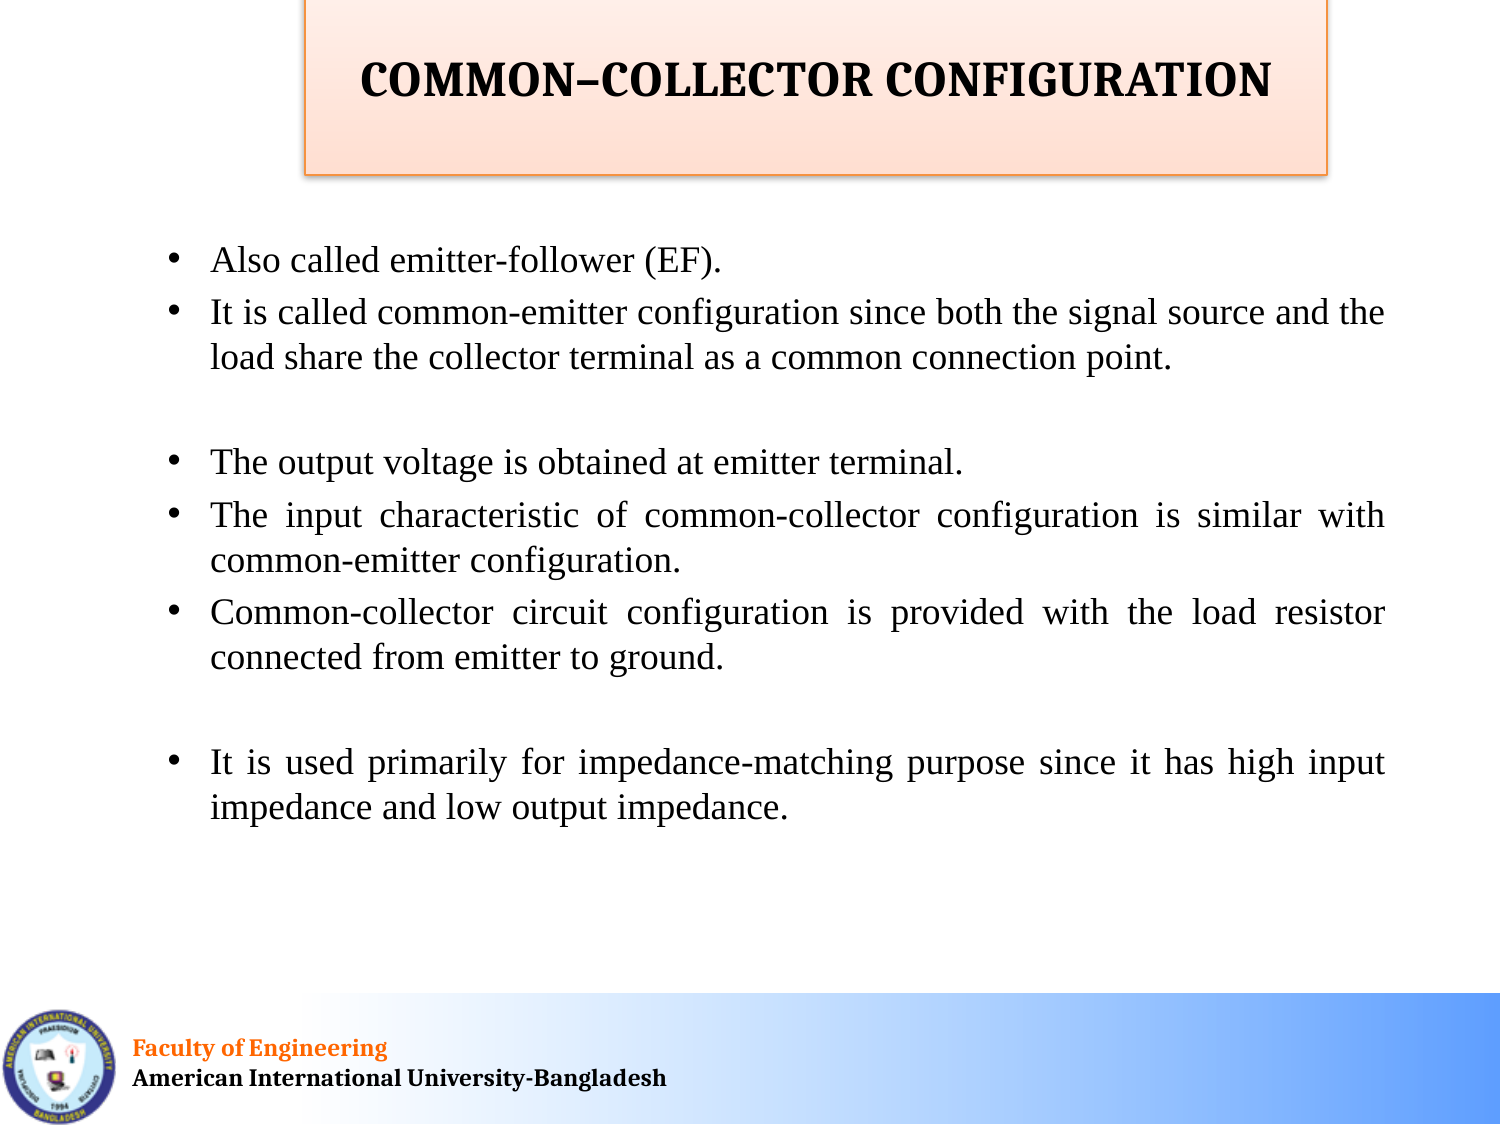

# COMMON–COLLECTOR CONFIGURATION
Also called emitter-follower (EF).
It is called common-emitter configuration since both the signal source and the load share the collector terminal as a common connection point.

The output voltage is obtained at emitter terminal.
The input characteristic of common-collector configuration is similar with common-emitter configuration.
Common-collector circuit configuration is provided with the load resistor connected from emitter to ground.

It is used primarily for impedance-matching purpose since it has high input impedance and low output impedance.